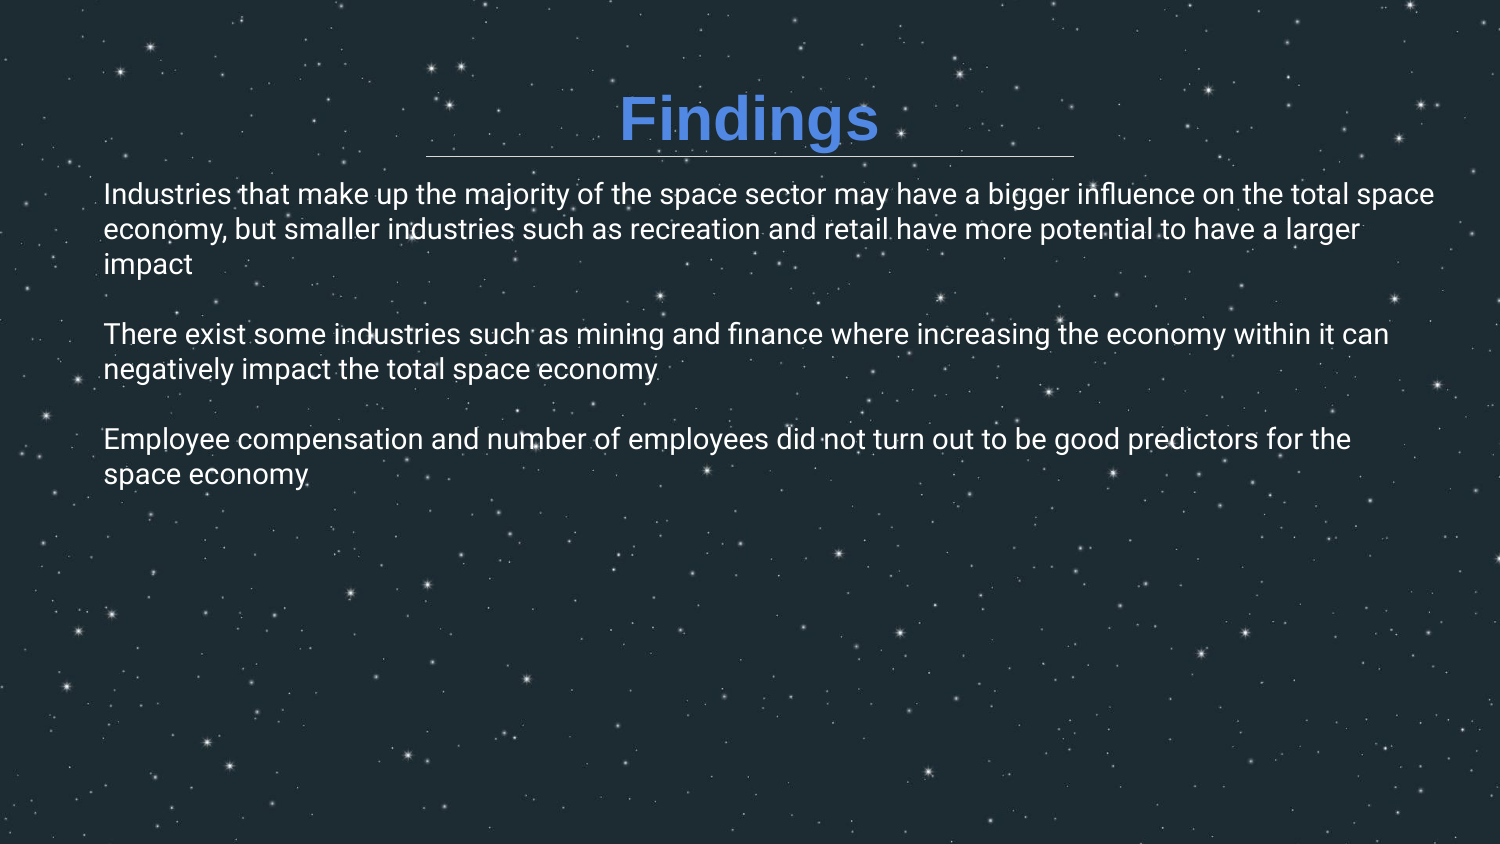

# Findings
Industries that make up the majority of the space sector may have a bigger influence on the total space economy, but smaller industries such as recreation and retail have more potential to have a larger impact

There exist some industries such as mining and finance where increasing the economy within it can negatively impact the total space economy

Employee compensation and number of employees did not turn out to be good predictors for the space economy